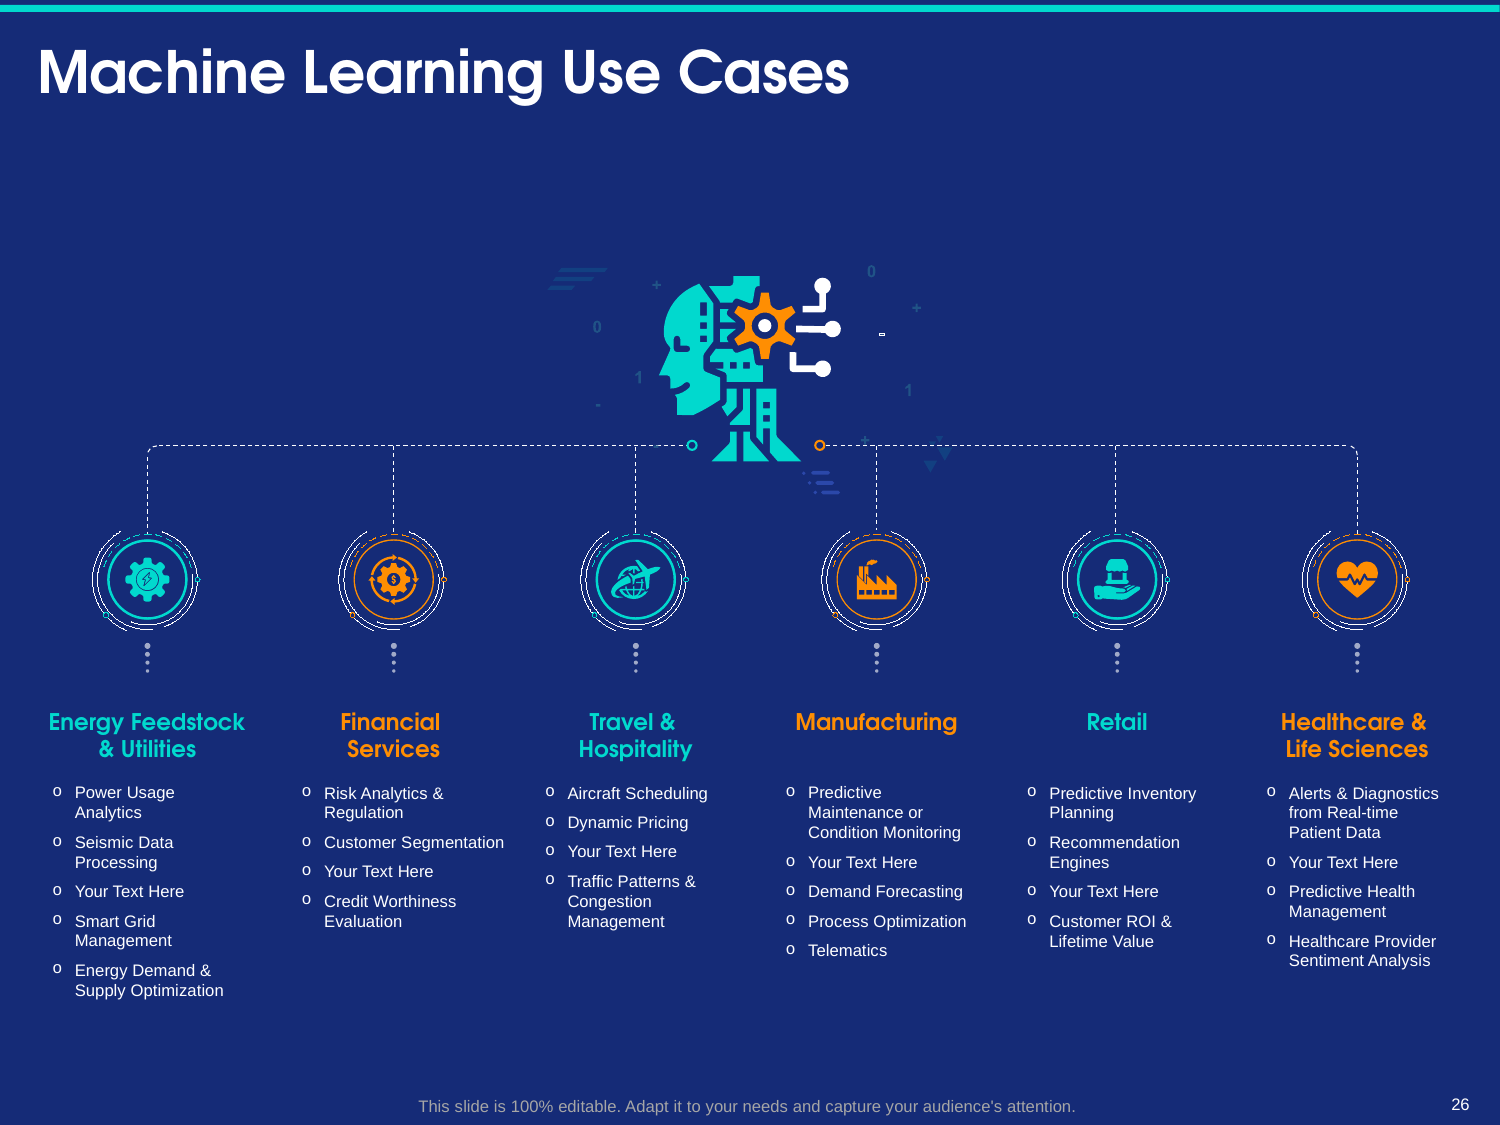

# Machine Learning Use Cases

Energy Feedstock & Utilities
Power Usage Analytics
Seismic Data Processing
Your Text Here
Smart Grid Management
Energy Demand & Supply Optimization
Financial
Services
Risk Analytics & Regulation
Customer Segmentation
Your Text Here
Credit Worthiness Evaluation
Travel &
Hospitality
Aircraft Scheduling
Dynamic Pricing
Your Text Here
Traffic Patterns & Congestion Management
Manufacturing
Predictive Maintenance or Condition Monitoring
Your Text Here
Demand Forecasting
Process Optimization
Telematics
Retail
Predictive Inventory Planning
Recommendation Engines
Your Text Here
Customer ROI & Lifetime Value
Healthcare &
Life Sciences
Alerts & Diagnostics from Real-time Patient Data
Your Text Here
Predictive Health Management
Healthcare Provider Sentiment Analysis
26
This slide is 100% editable. Adapt it to your needs and capture your audience's attention.